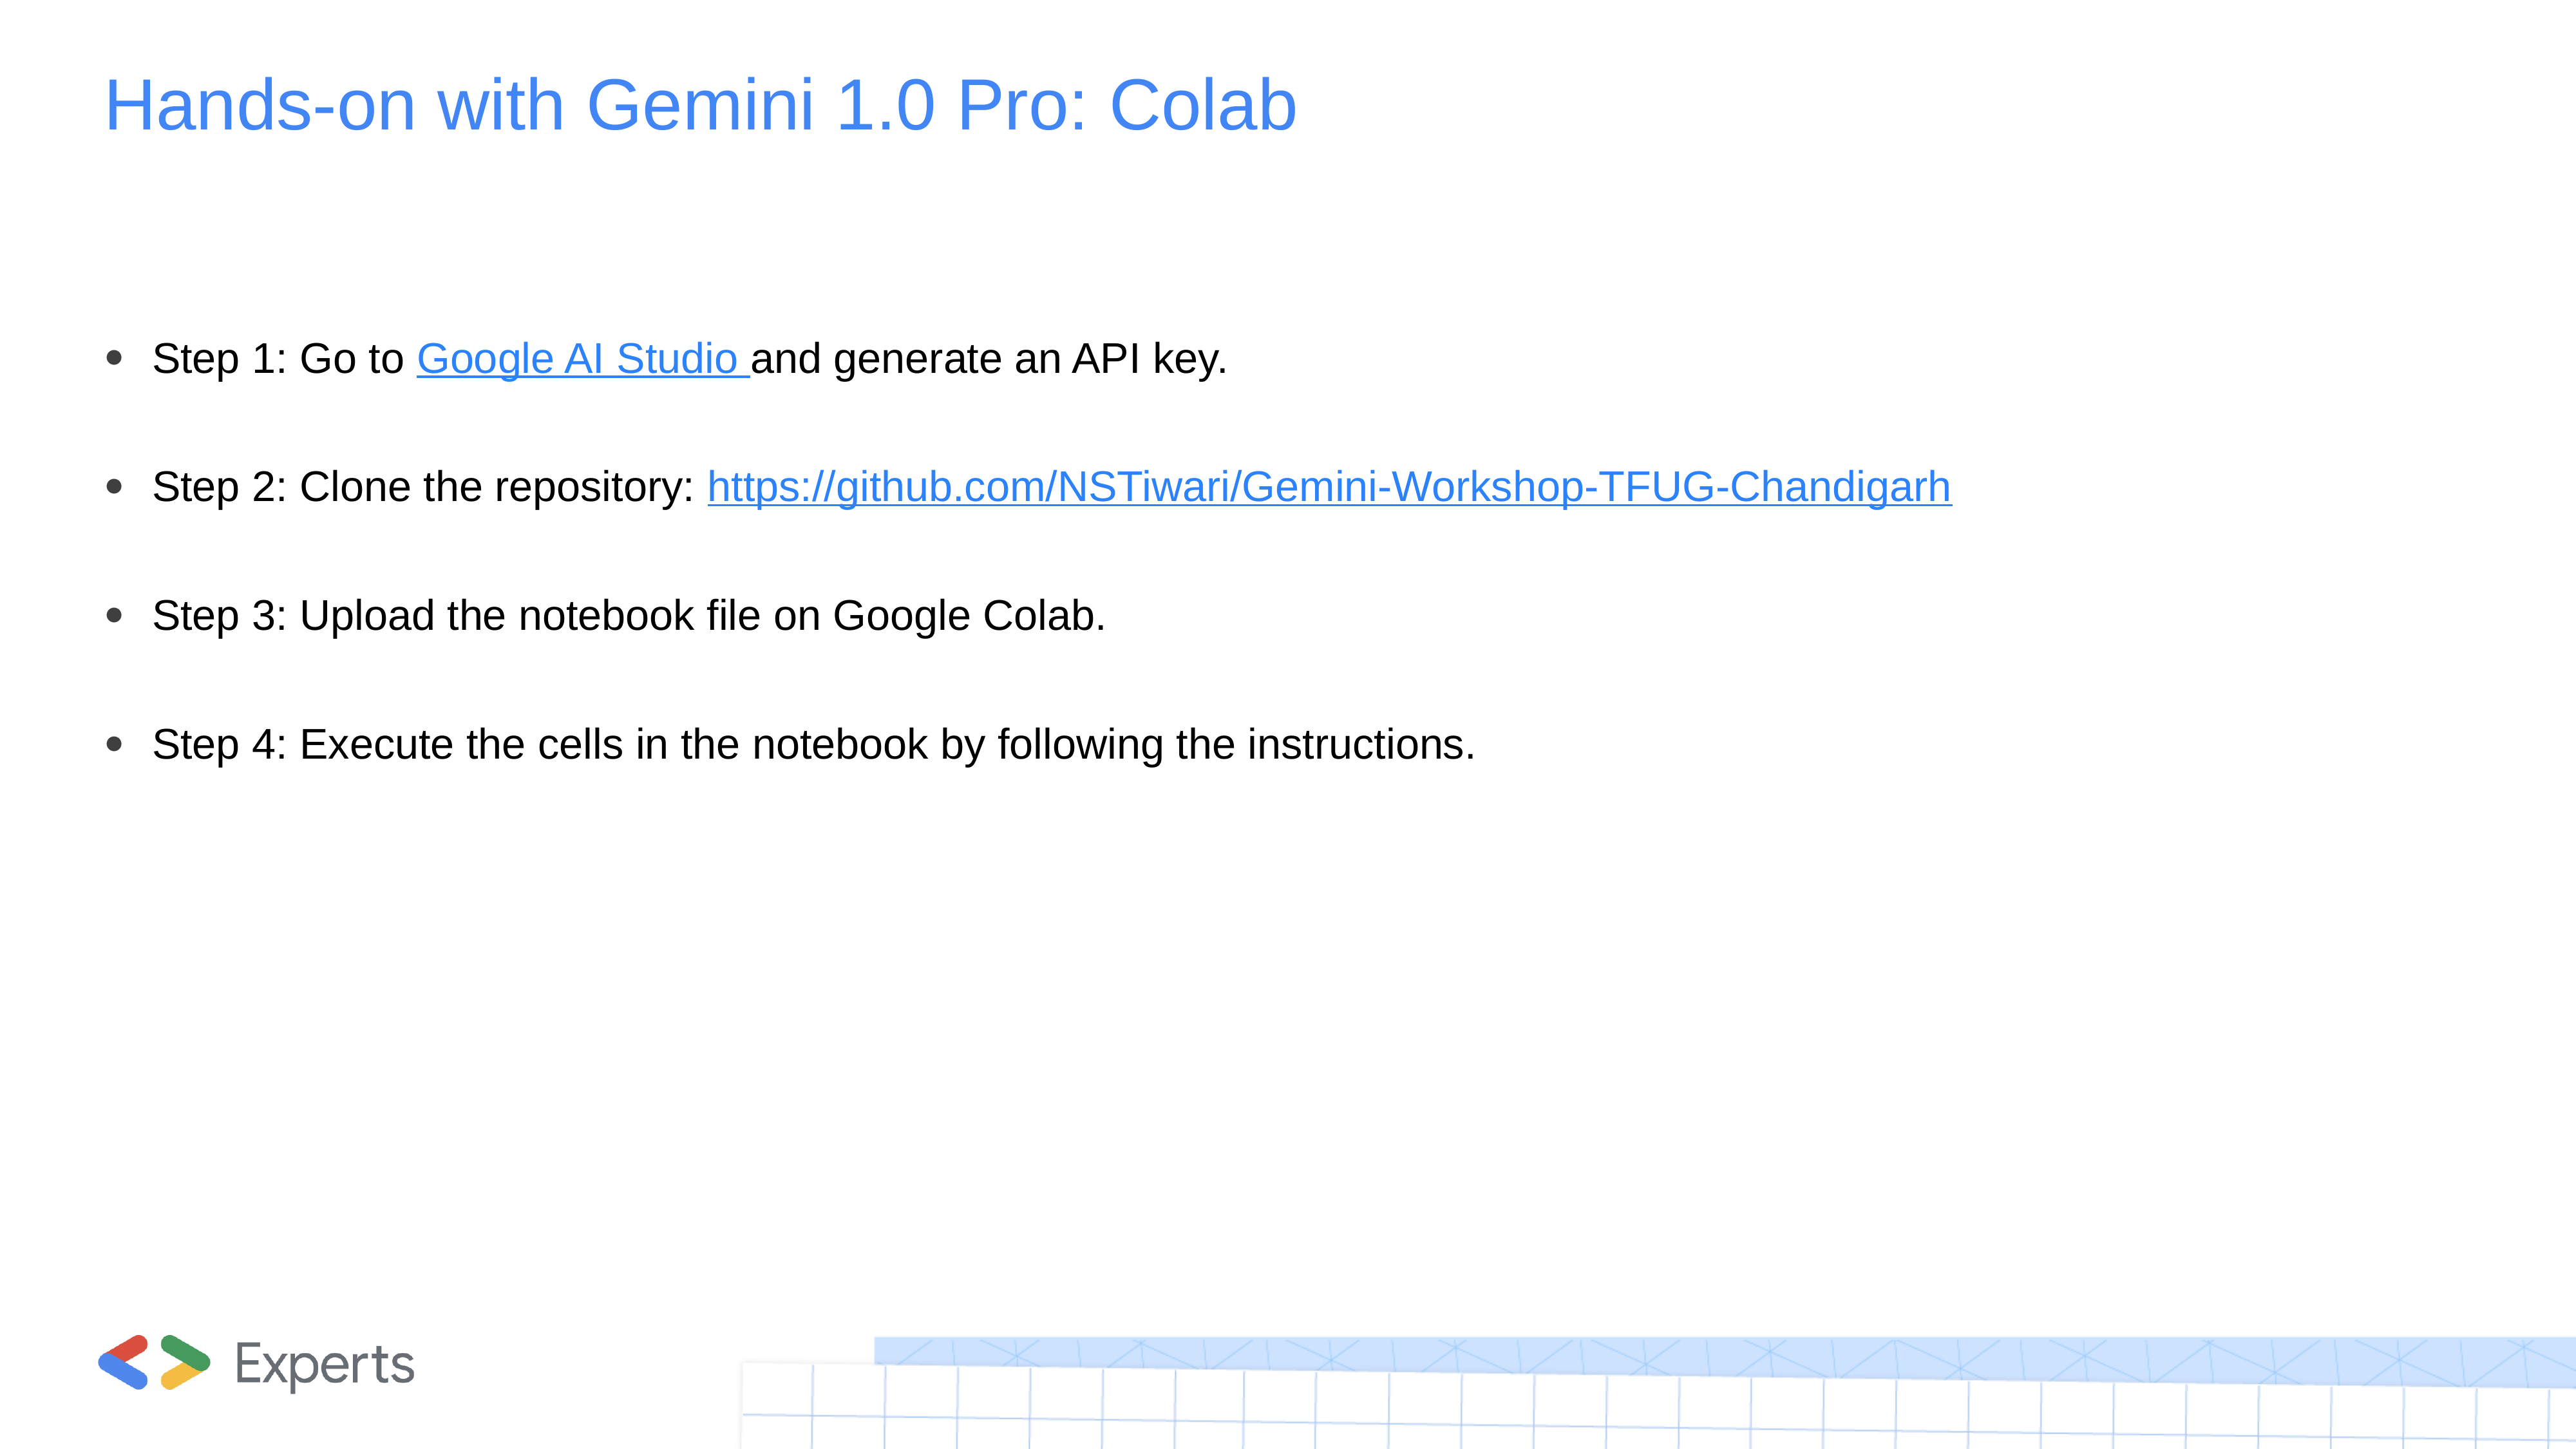

# Hands-on with Gemini 1.0 Pro: Colab

Step 1: Go to Google AI Studio and generate an API key.

Step 2: Clone the repository: https://github.com/NSTiwari/Gemini-Workshop-TFUG-Chandigarh

Step 3: Upload the notebook file on Google Colab.

Step 4: Execute the cells in the notebook by following the instructions.